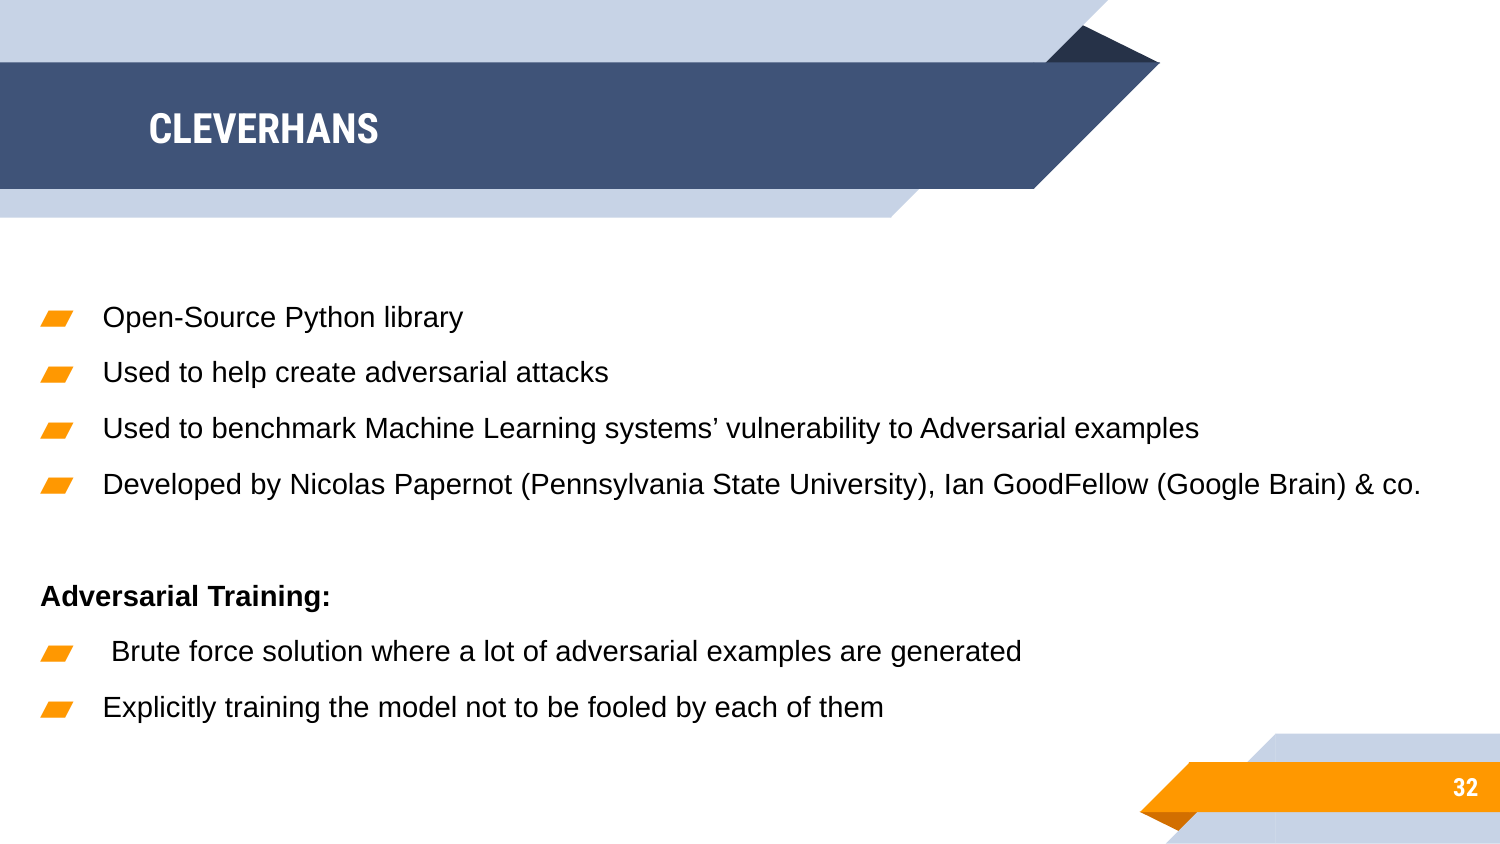

# CLEVERHANS
Open-Source Python library
Used to help create adversarial attacks
Used to benchmark Machine Learning systems’ vulnerability to Adversarial examples
Developed by Nicolas Papernot (Pennsylvania State University), Ian GoodFellow (Google Brain) & co.

Adversarial Training:
 Brute force solution where a lot of adversarial examples are generated
Explicitly training the model not to be fooled by each of them
32